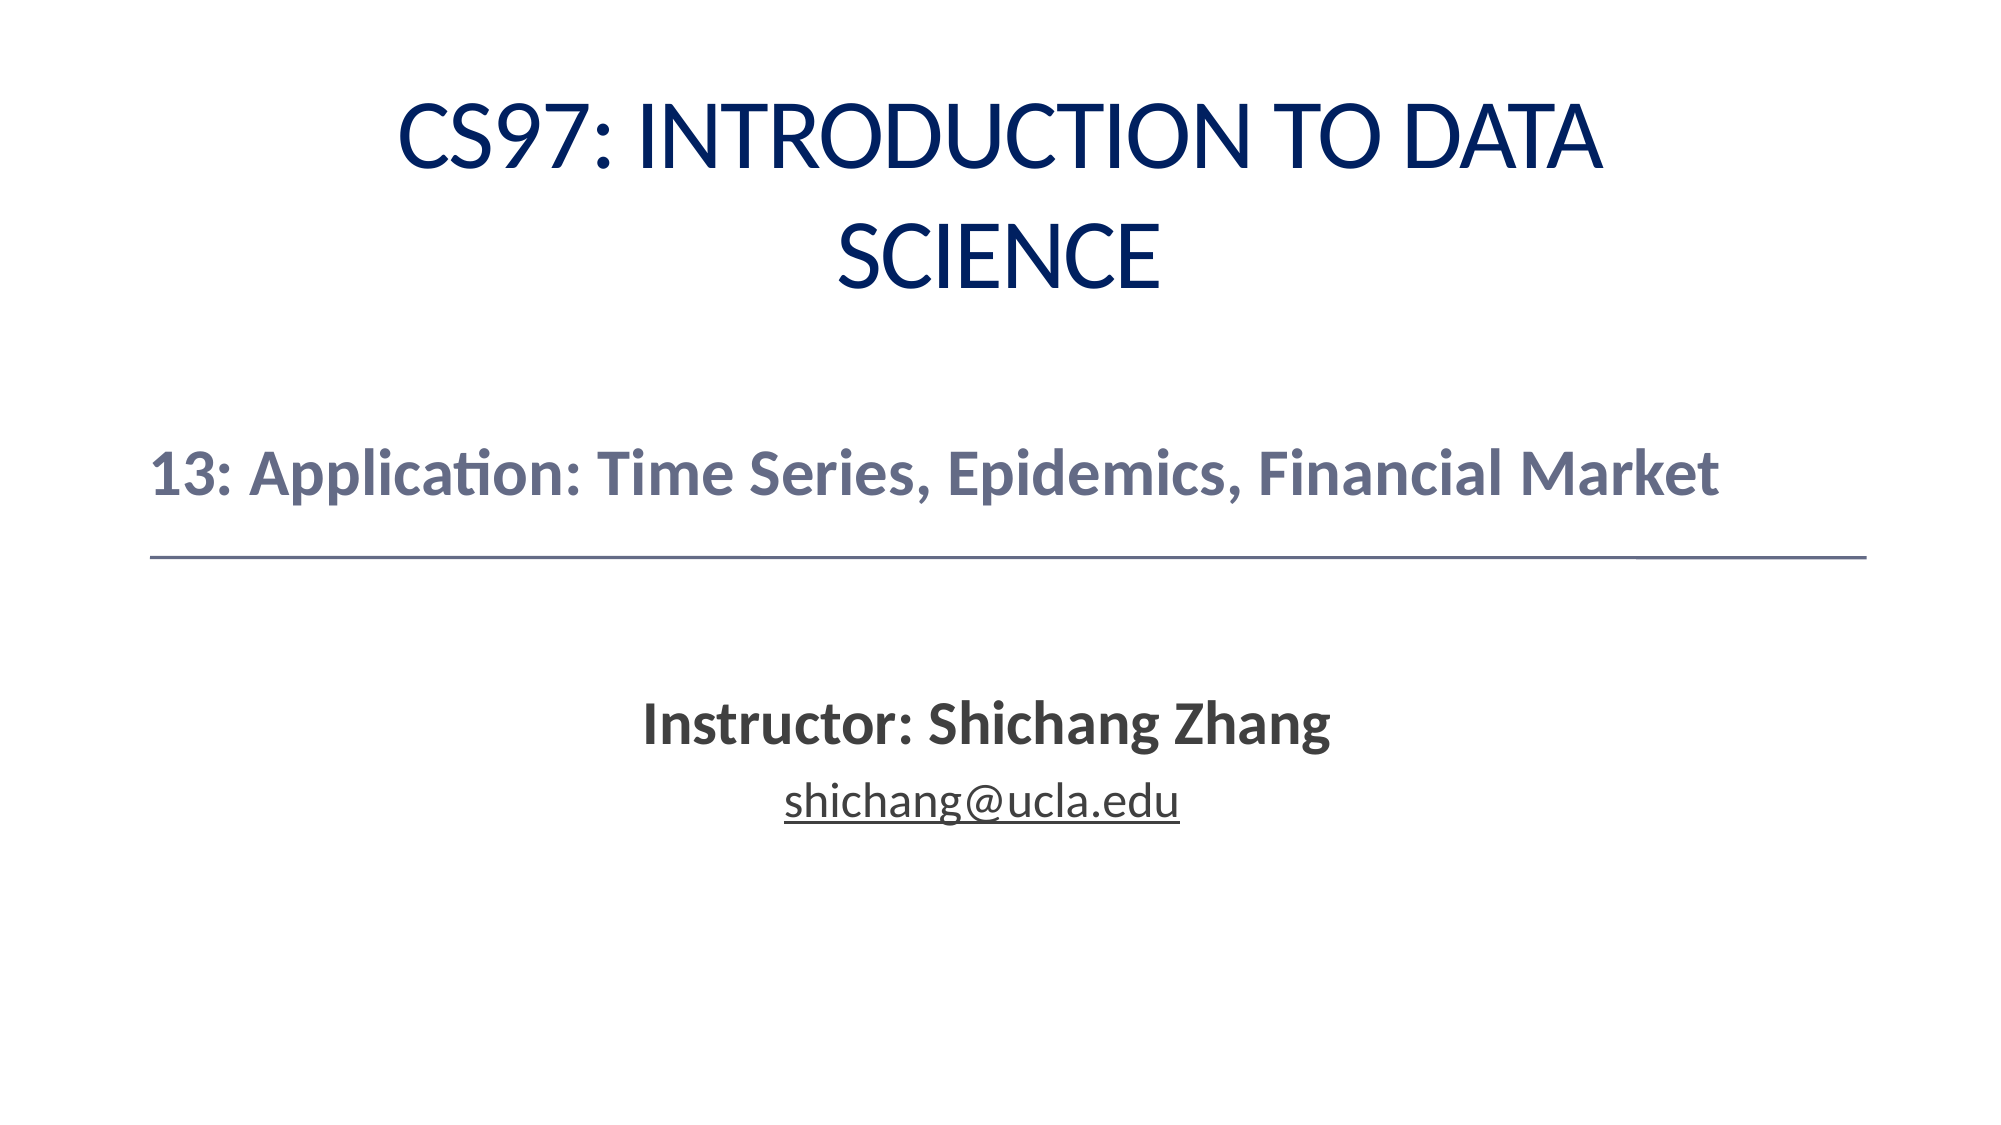

# CS97: Introduction to Data Science
13: Application: Time Series, Epidemics, Financial Market

Instructor: Shichang Zhang
shichang@ucla.edu